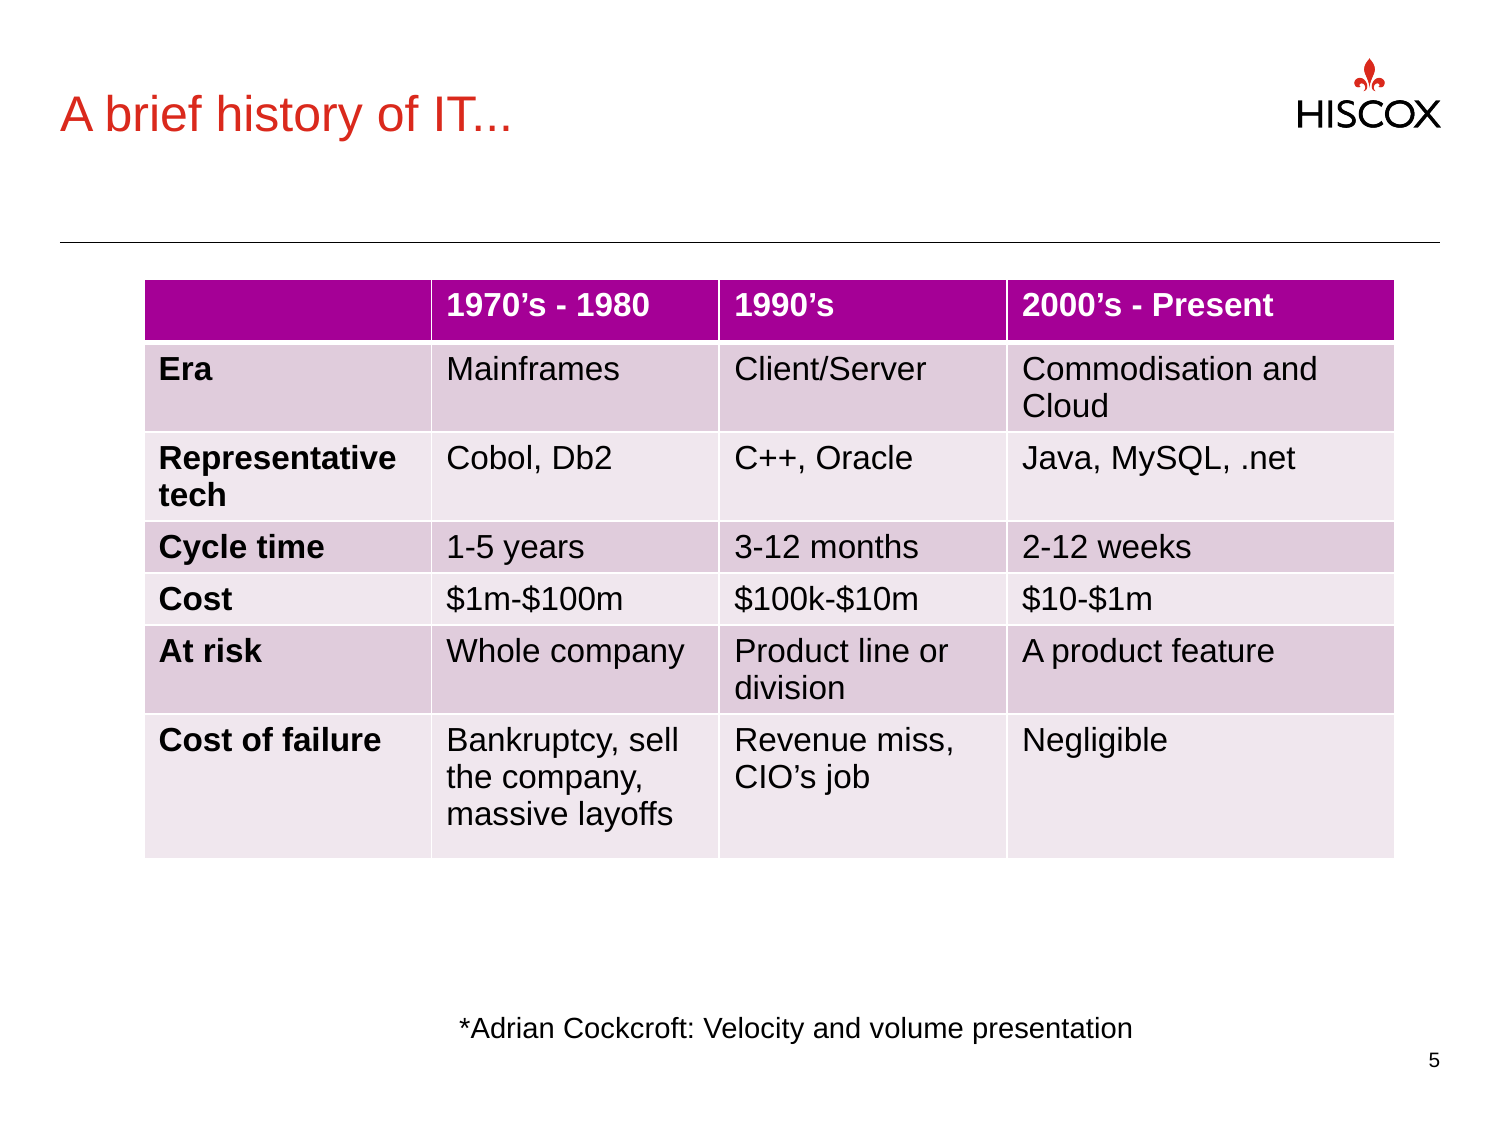

# A brief history of IT...
|  | 1970’s - 1980 | 1990’s | 2000’s - Present |
| --- | --- | --- | --- |
| Era | Mainframes | Client/Server | Commodisation and Cloud |
| Representative tech | Cobol, Db2 | C++, Oracle | Java, MySQL, .net |
| Cycle time | 1-5 years | 3-12 months | 2-12 weeks |
| Cost | $1m-$100m | $100k-$10m | $10-$1m |
| At risk | Whole company | Product line or division | A product feature |
| Cost of failure | Bankruptcy, sell the company, massive layoffs | Revenue miss, CIO’s job | Negligible |
*Adrian Cockcroft: Velocity and volume presentation
5